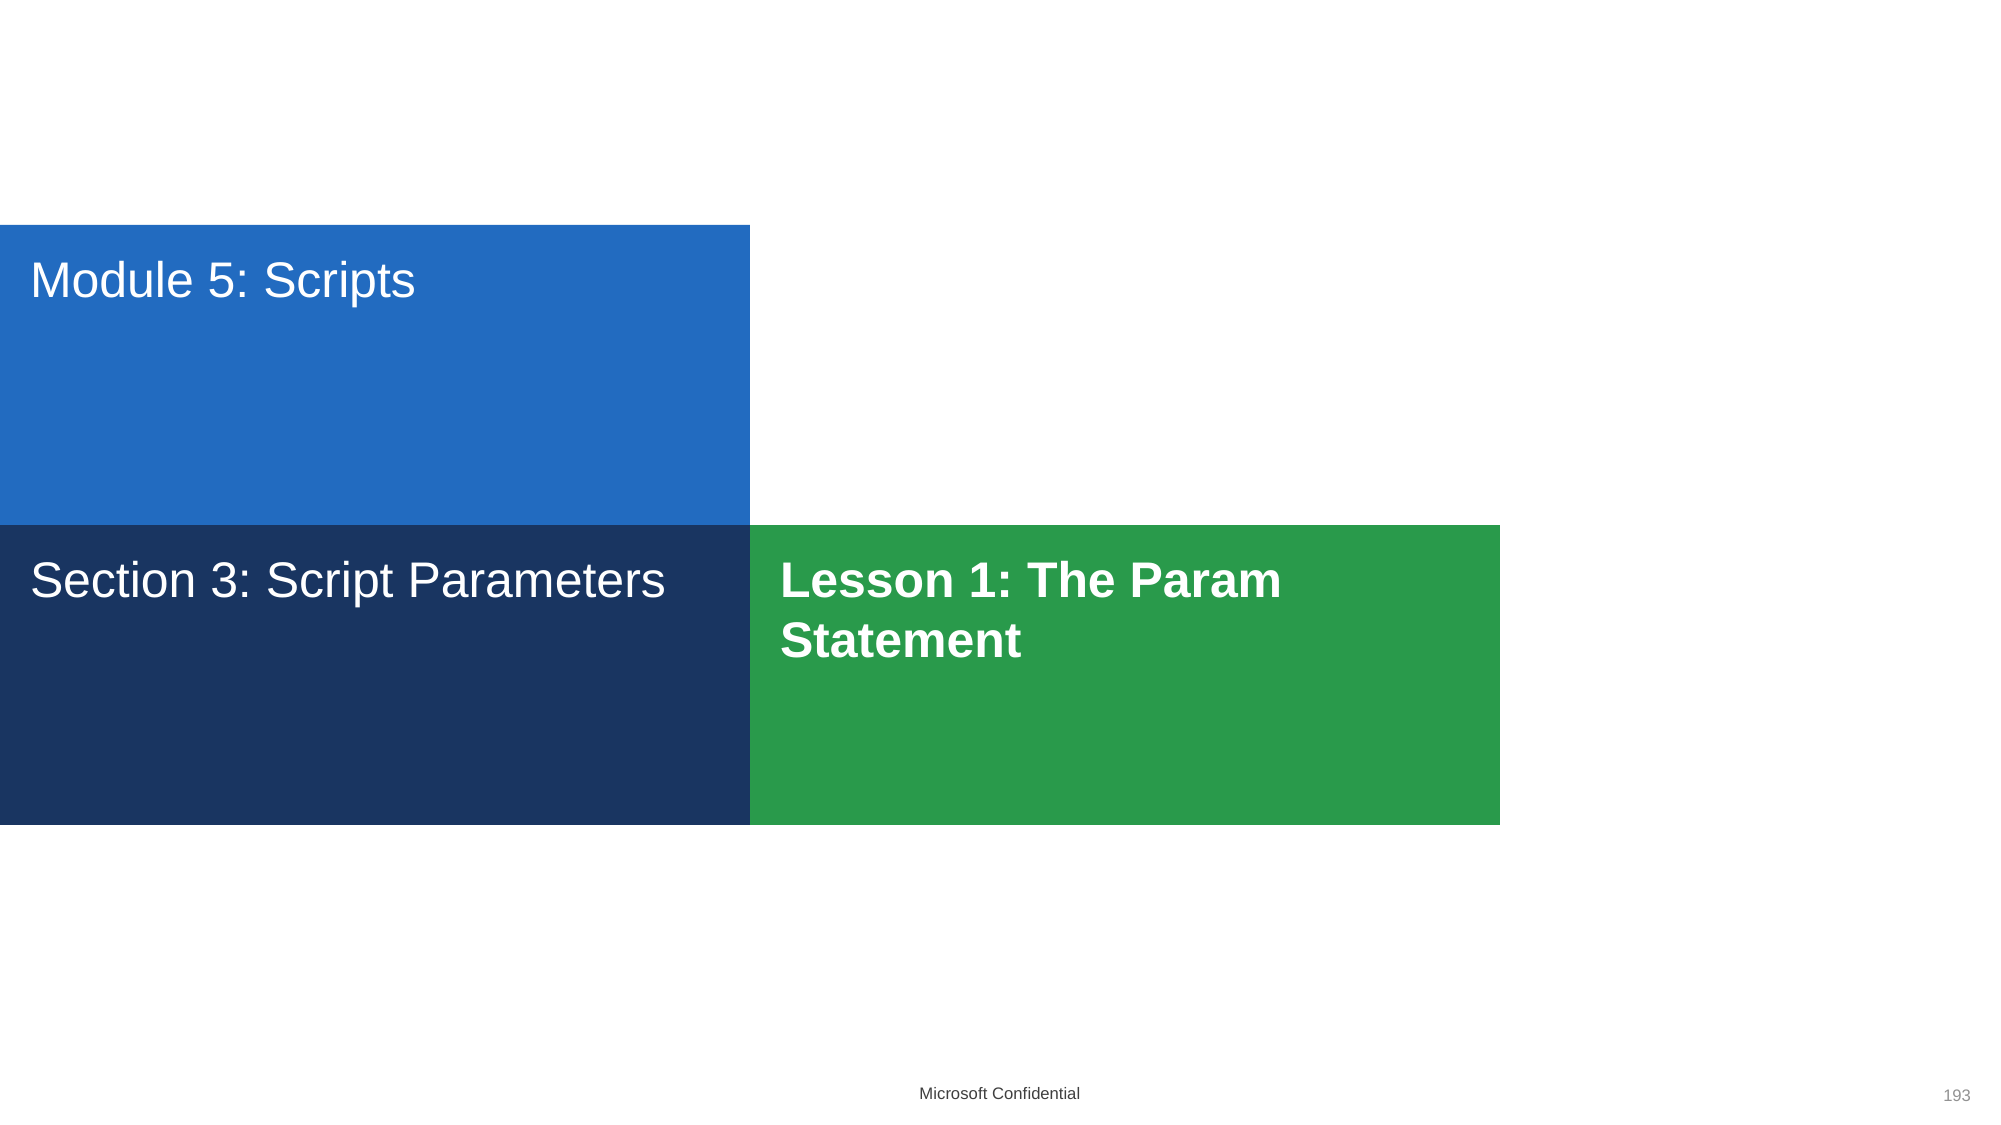

# Module 5: Scripts
Section 3: Script Parameters
Lesson 1: The Param Statement
193